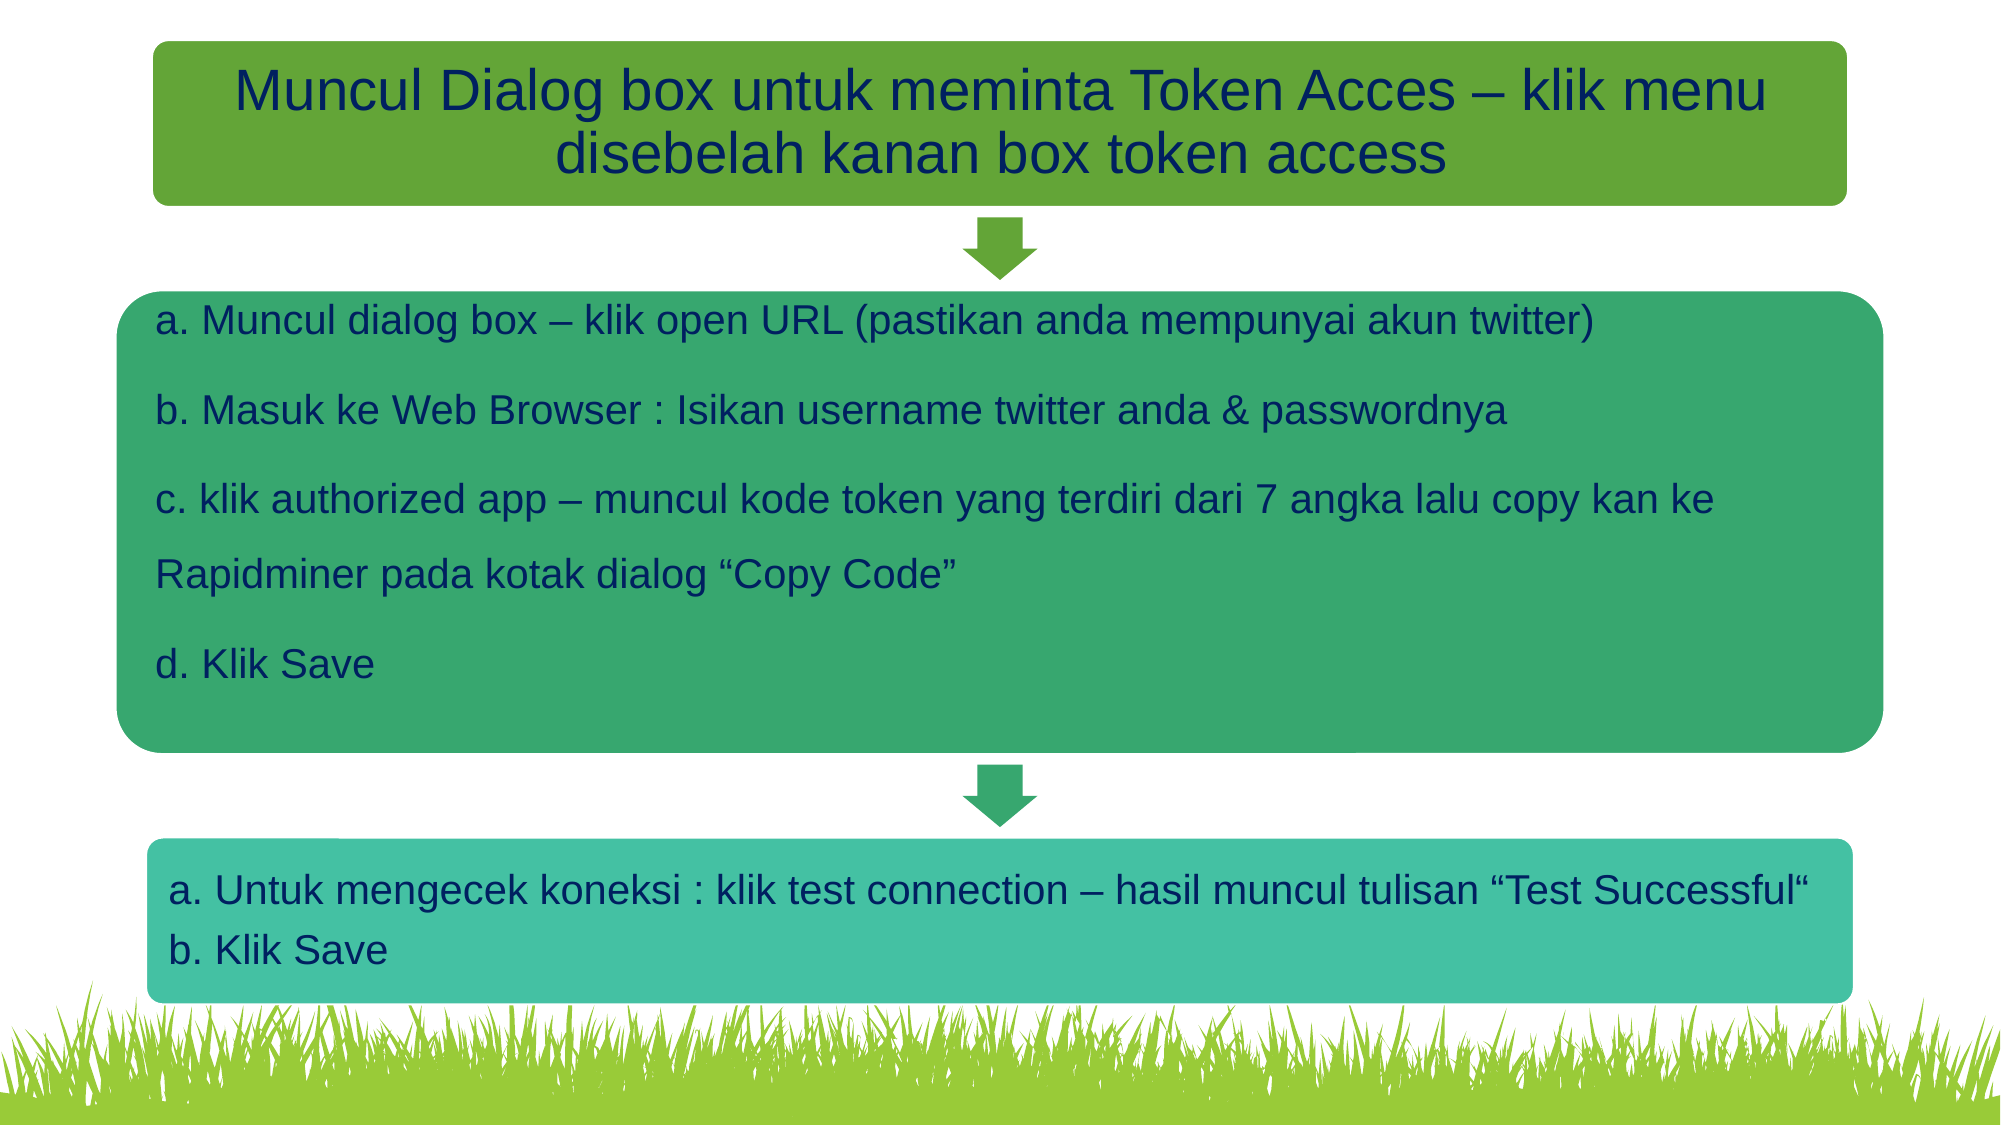

Muncul Dialog box untuk meminta Token Acces – klik menu disebelah kanan box token access

a. Muncul dialog box – klik open URL (pastikan anda mempunyai akun twitter)
b. Masuk ke Web Browser : Isikan username twitter anda & passwordnya
c. klik authorized app – muncul kode token yang terdiri dari 7 angka lalu copy kan ke Rapidminer pada kotak dialog “Copy Code”
d. Klik Save

a. Untuk mengecek koneksi : klik test connection – hasil muncul tulisan “Test Successful“
b. Klik Save